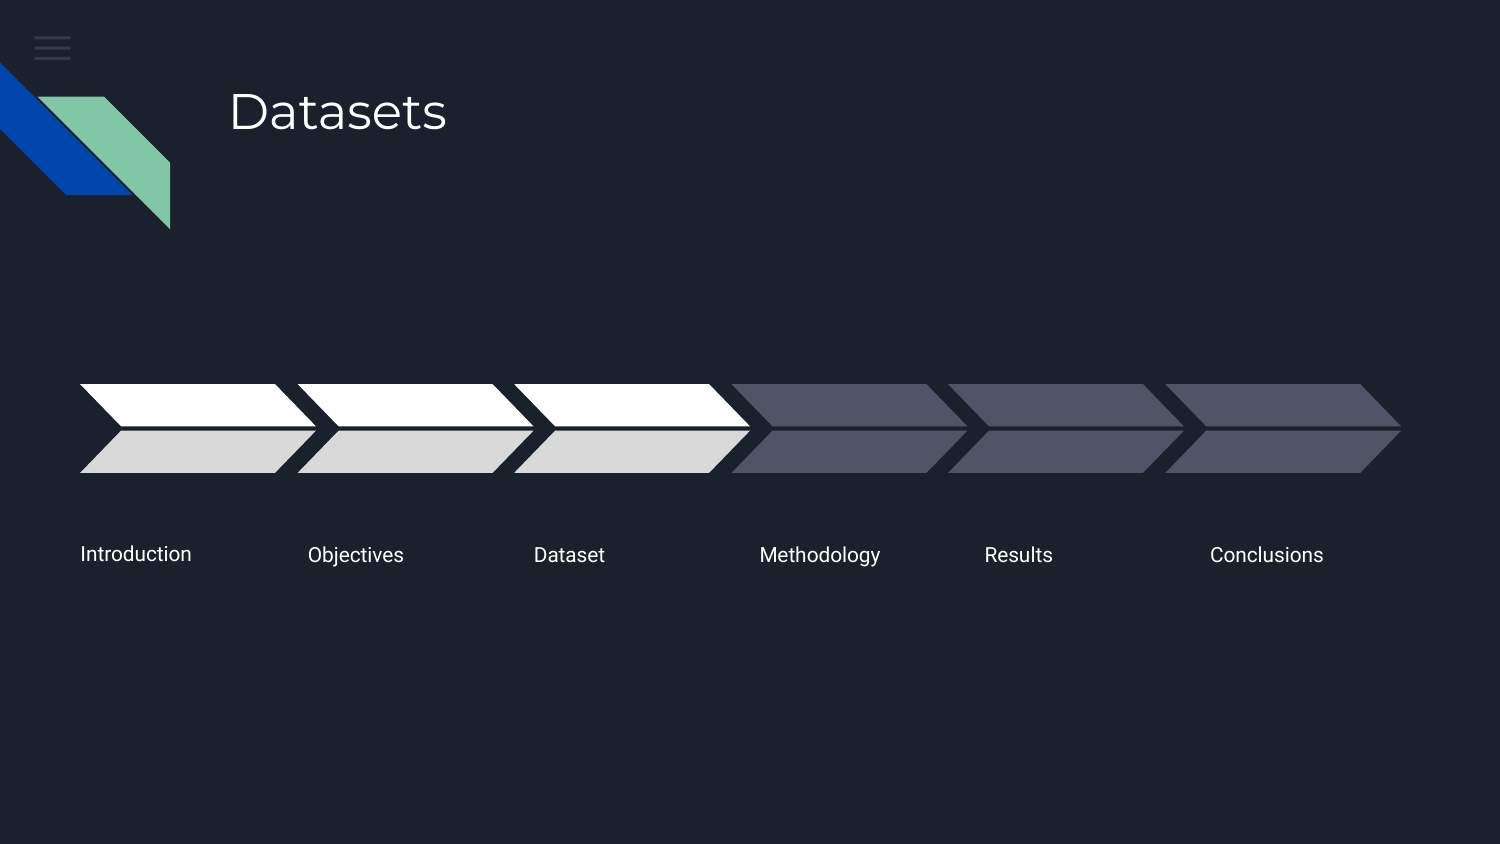

# Datasets

Introduction
Objectives
Dataset
Methodology
Results
Conclusions